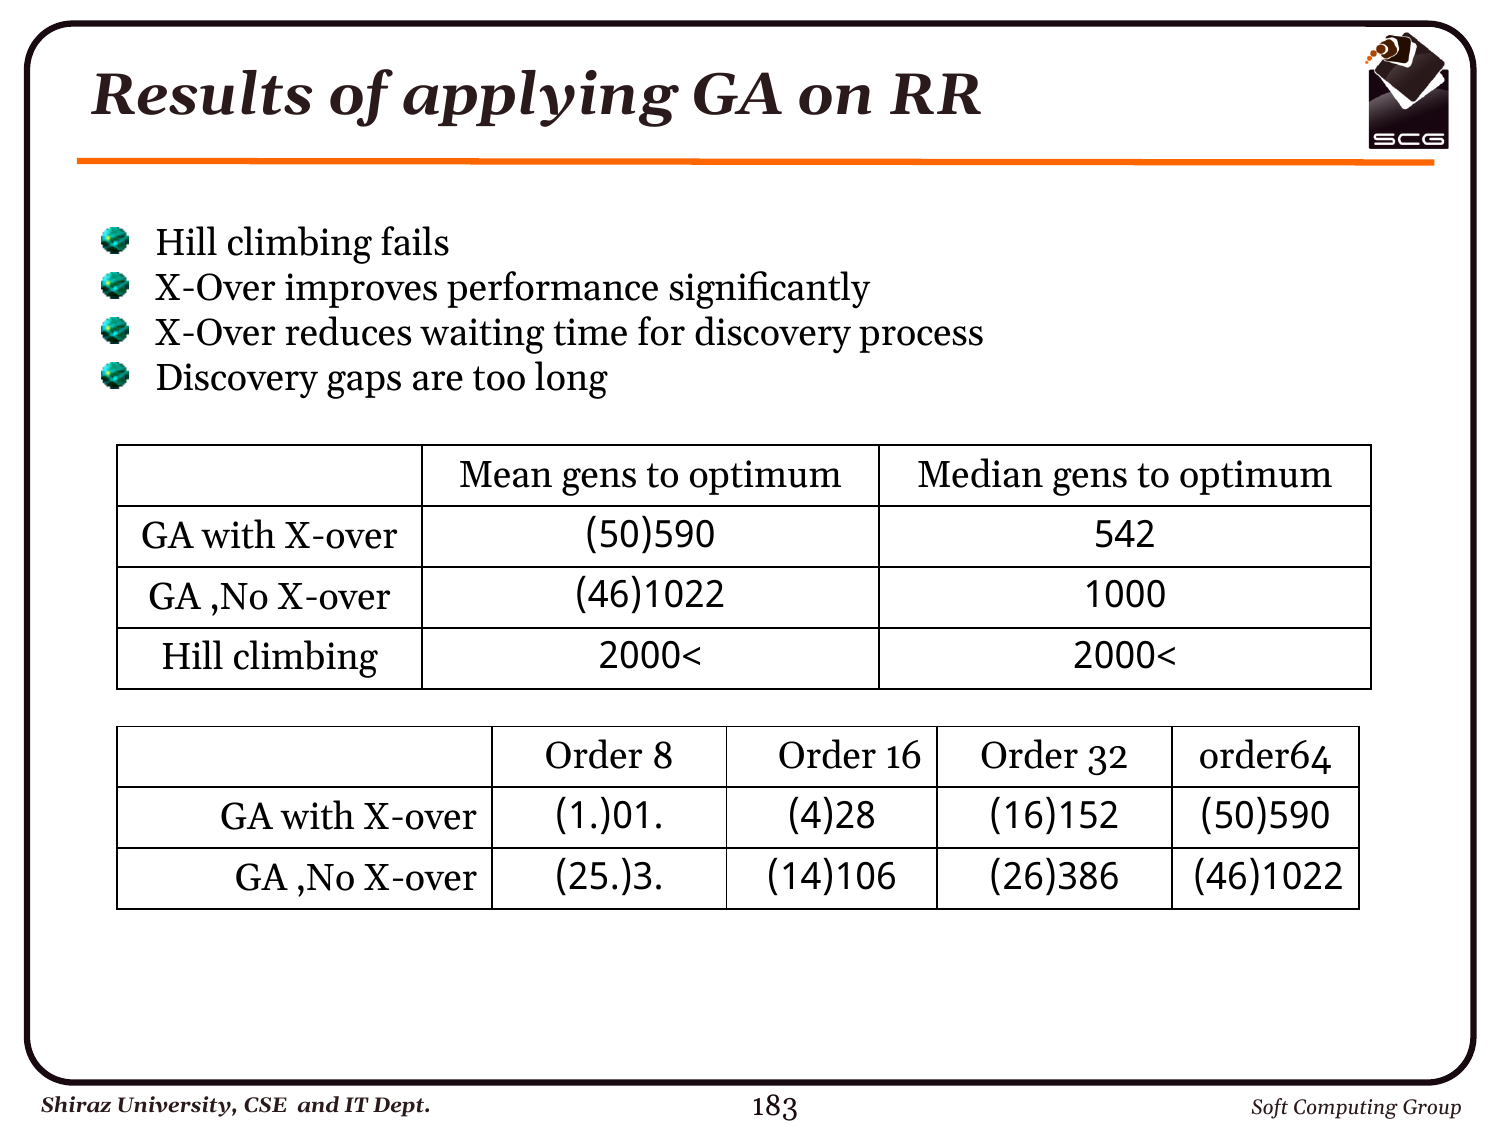

# Results of applying GA on RR
   Hill climbing fails
   X-Over improves performance significantly
   X-Over reduces waiting time for discovery process
   Discovery gaps are too long

|  | Mean gens to optimum | Median gens to optimum |
| --- | --- | --- |
| GA with X-over | 590(50) | 542 |
| GA ,No X-over | 1022(46) | 1000 |
| Hill climbing | >2000 | >2000 |
|  | Order 8 | Order 16 | Order 32 | order64 |
| --- | --- | --- | --- | --- |
| GA with X-over | .01(.1) | 28(4) | 152(16) | 590(50) |
| GA ,No X-over | .3(.25) | 106(14) | 386(26) | 1022(46) |
183